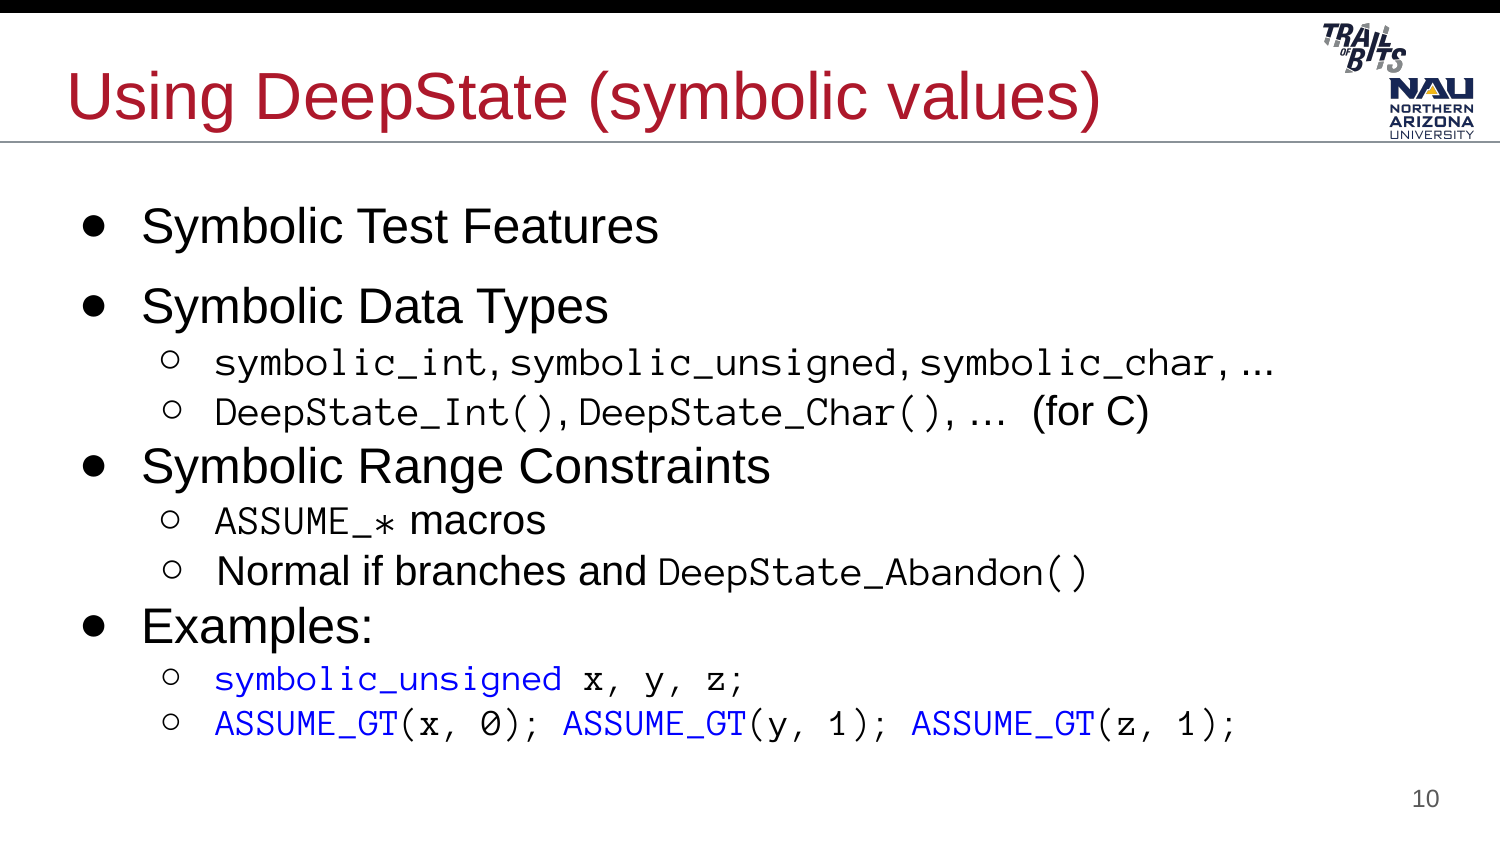

# Using DeepState (symbolic values)
Symbolic Test Features
Symbolic Data Types
symbolic_int, symbolic_unsigned, symbolic_char, ...
DeepState_Int(), DeepState_Char(), … (for C)
Symbolic Range Constraints
ASSUME_* macros
Normal if branches and DeepState_Abandon()
Examples:
symbolic_unsigned x, y, z;
ASSUME_GT(x, 0); ASSUME_GT(y, 1); ASSUME_GT(z, 1);
10